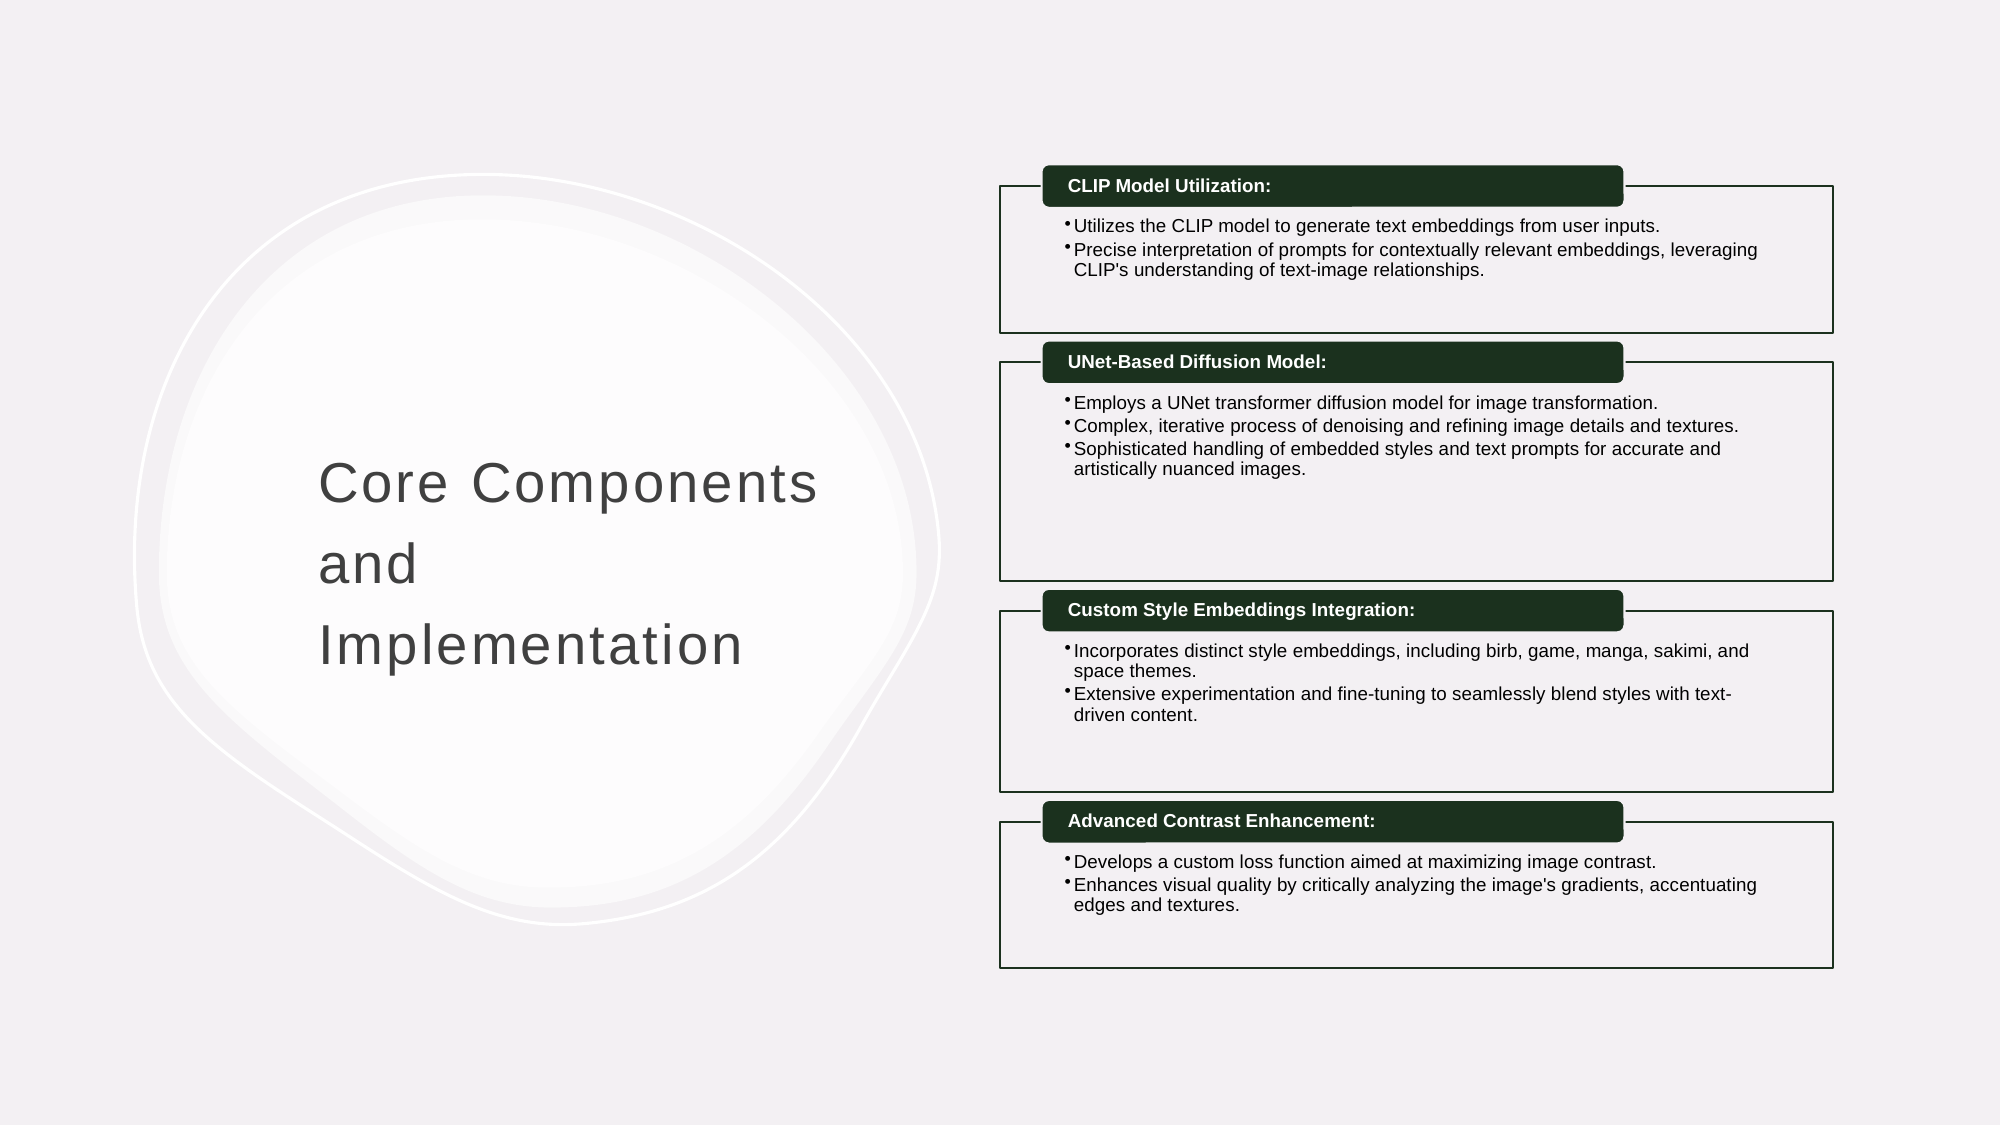

Utilizes the CLIP model to generate text embeddings from user inputs.
Precise interpretation of prompts for contextually relevant embeddings, leveraging CLIP's understanding of text-image relationships.
CLIP Model Utilization:
Employs a UNet transformer diffusion model for image transformation.
Complex, iterative process of denoising and refining image details and textures.
Sophisticated handling of embedded styles and text prompts for accurate and artistically nuanced images.
UNet-Based Diffusion Model:
Incorporates distinct style embeddings, including birb, game, manga, sakimi, and space themes.
Extensive experimentation and fine-tuning to seamlessly blend styles with text-driven content.
Custom Style Embeddings Integration:
Develops a custom loss function aimed at maximizing image contrast.
Enhances visual quality by critically analyzing the image's gradients, accentuating edges and textures.
Advanced Contrast Enhancement:

# Core Components and Implementation